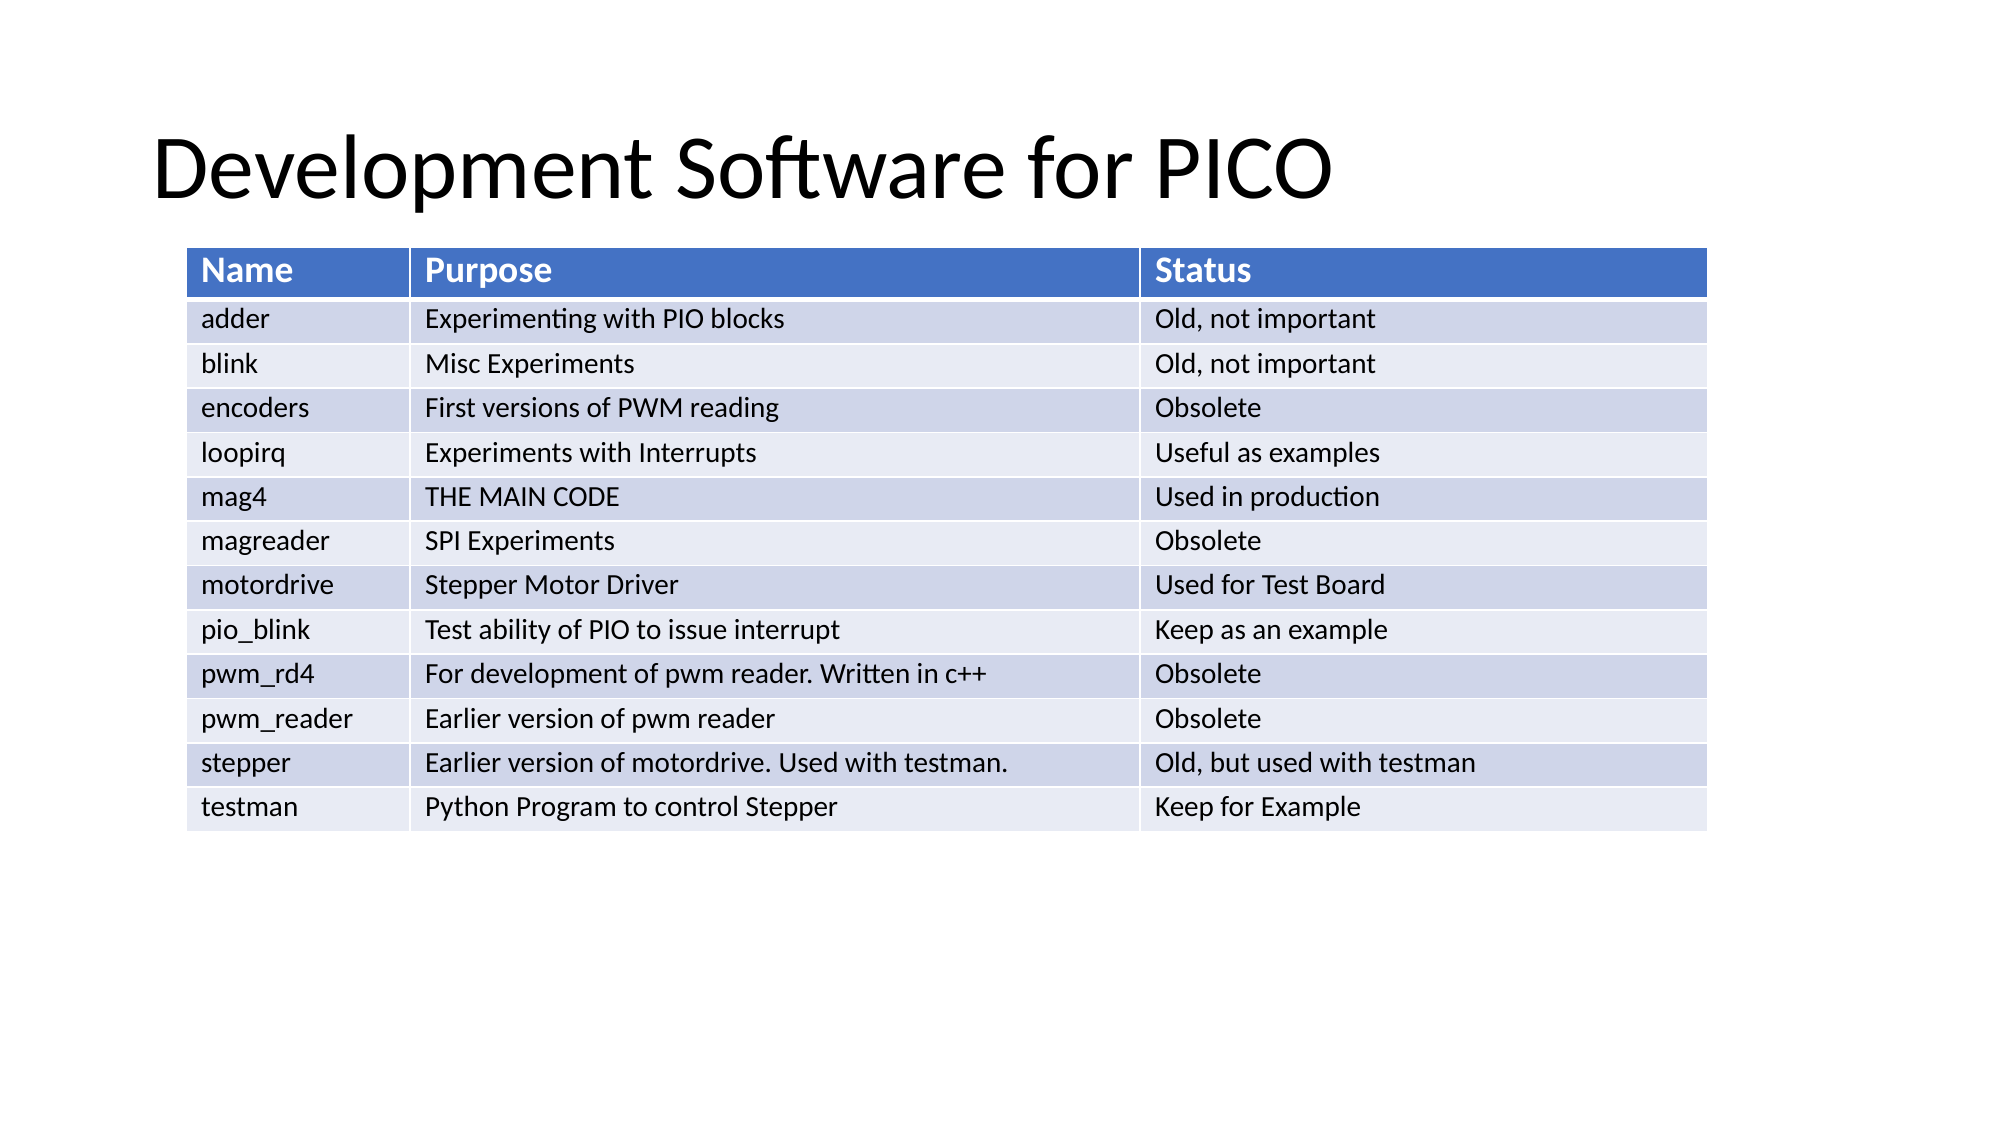

# Development Software for PICO
| Name | Purpose | Status |
| --- | --- | --- |
| adder | Experimenting with PIO blocks | Old, not important |
| blink | Misc Experiments | Old, not important |
| encoders | First versions of PWM reading | Obsolete |
| loopirq | Experiments with Interrupts | Useful as examples |
| mag4 | THE MAIN CODE | Used in production |
| magreader | SPI Experiments | Obsolete |
| motordrive | Stepper Motor Driver | Used for Test Board |
| pio\_blink | Test ability of PIO to issue interrupt | Keep as an example |
| pwm\_rd4 | For development of pwm reader. Written in c++ | Obsolete |
| pwm\_reader | Earlier version of pwm reader | Obsolete |
| stepper | Earlier version of motordrive. Used with testman. | Old, but used with testman |
| testman | Python Program to control Stepper | Keep for Example |